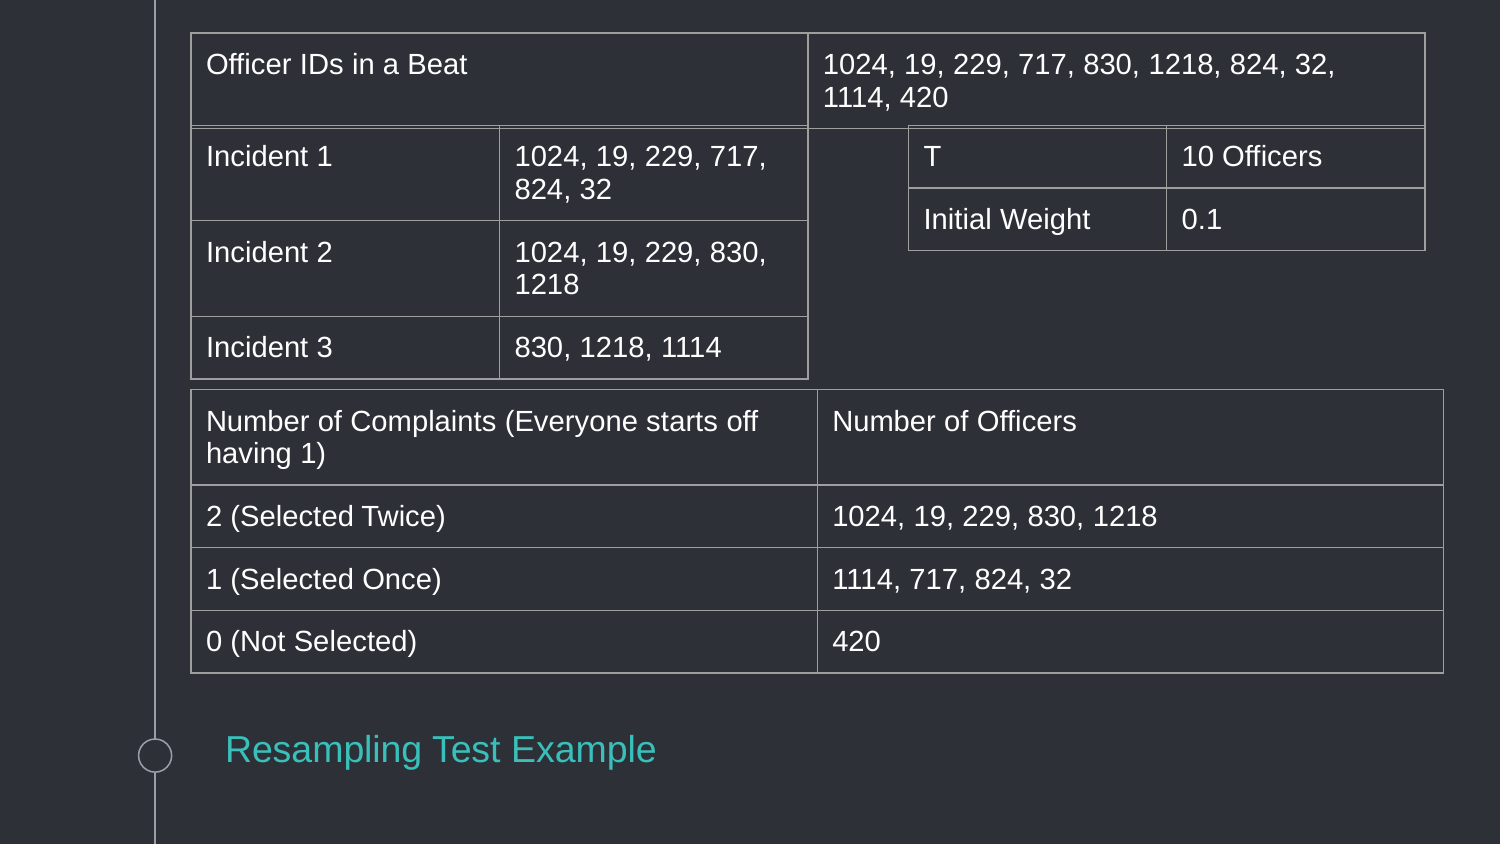

| Officer IDs in a Beat | 1024, 19, 229, 717, 830, 1218, 824, 32, 1114, 420 |
| --- | --- |
| Incident 1 | 1024, 19, 229, 717, 824, 32 |
| --- | --- |
| Incident 2 | 1024, 19, 229, 830, 1218 |
| Incident 3 | 830, 1218, 1114 |
| T | 10 Officers |
| --- | --- |
| Initial Weight | 0.1 |
| Number of Complaints (Everyone starts off having 1) | Number of Officers |
| --- | --- |
| 2 (Selected Twice) | 1024, 19, 229, 830, 1218 |
| 1 (Selected Once) | 1114, 717, 824, 32 |
| 0 (Not Selected) | 420 |
Resampling Test Example